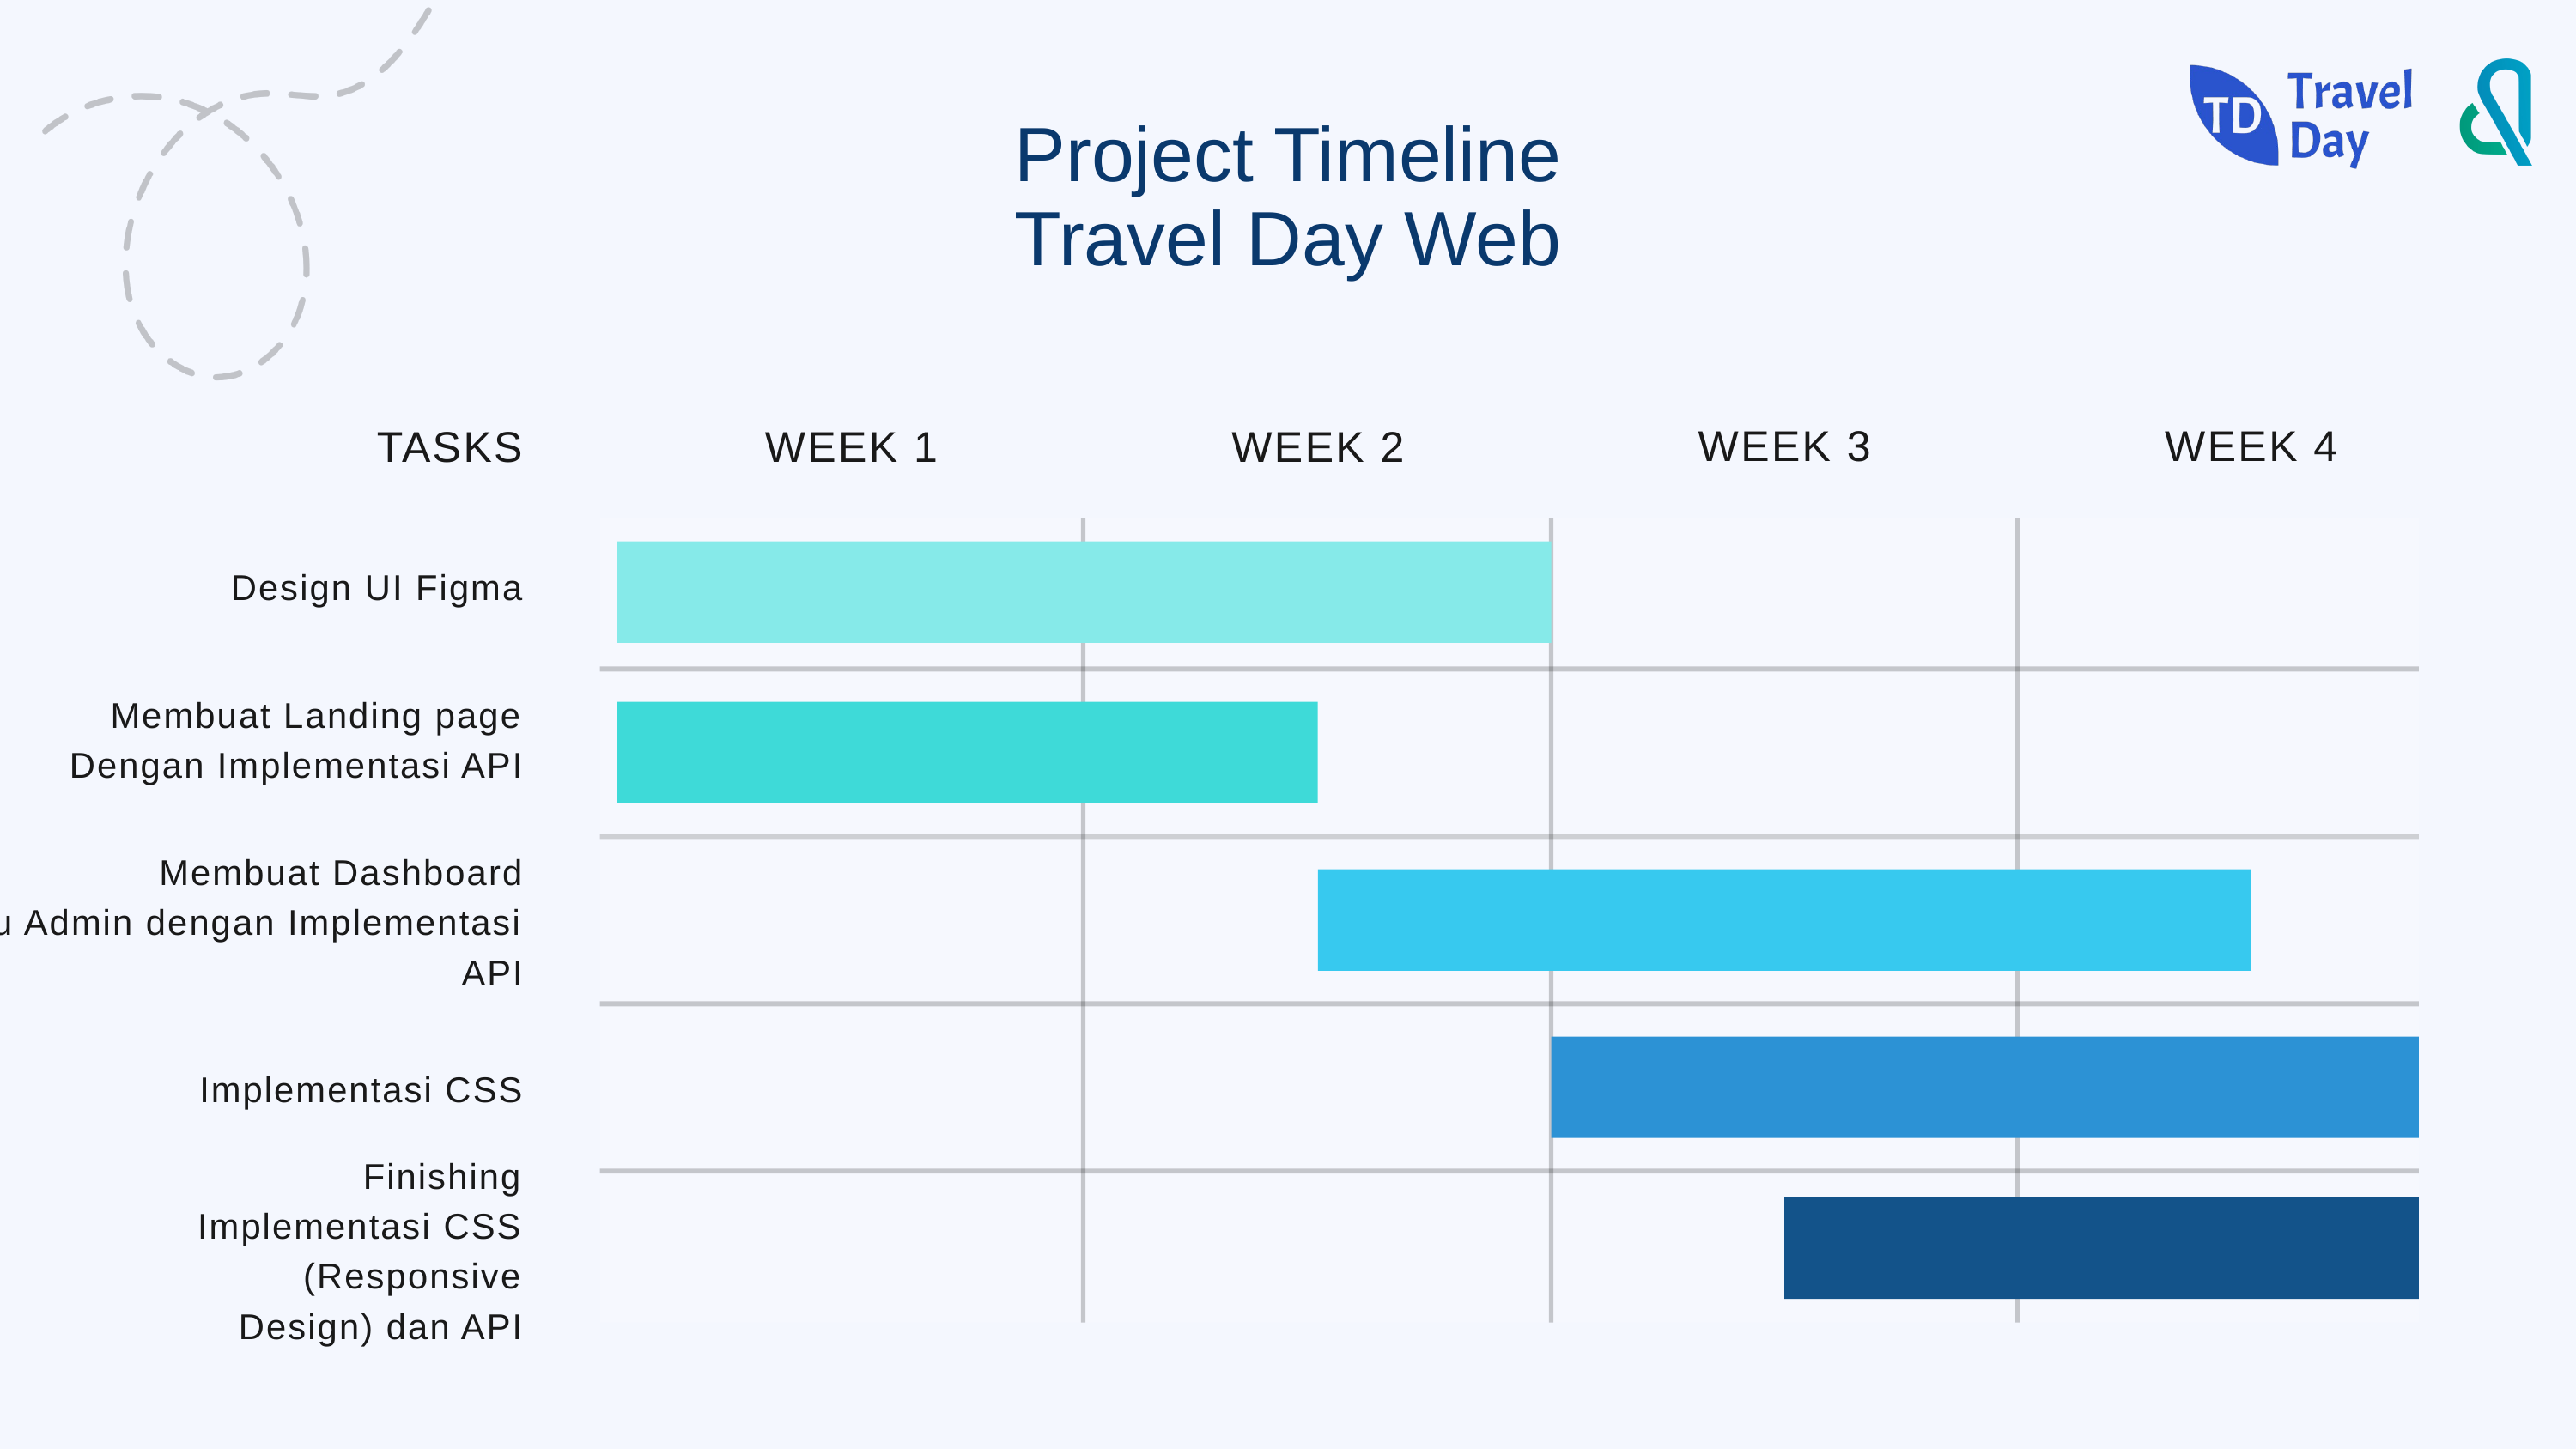

Project Timeline Travel Day Web
TASKS
WEEK 1
WEEK 2
WEEK 3
WEEK 4

Design UI Figma
Membuat Landing page Dengan Implementasi API

Membuat Dashboard
Menu Admin dengan Implementasi API

Implementasi CSS
Finishing Implementasi CSS (Responsive Design) dan API